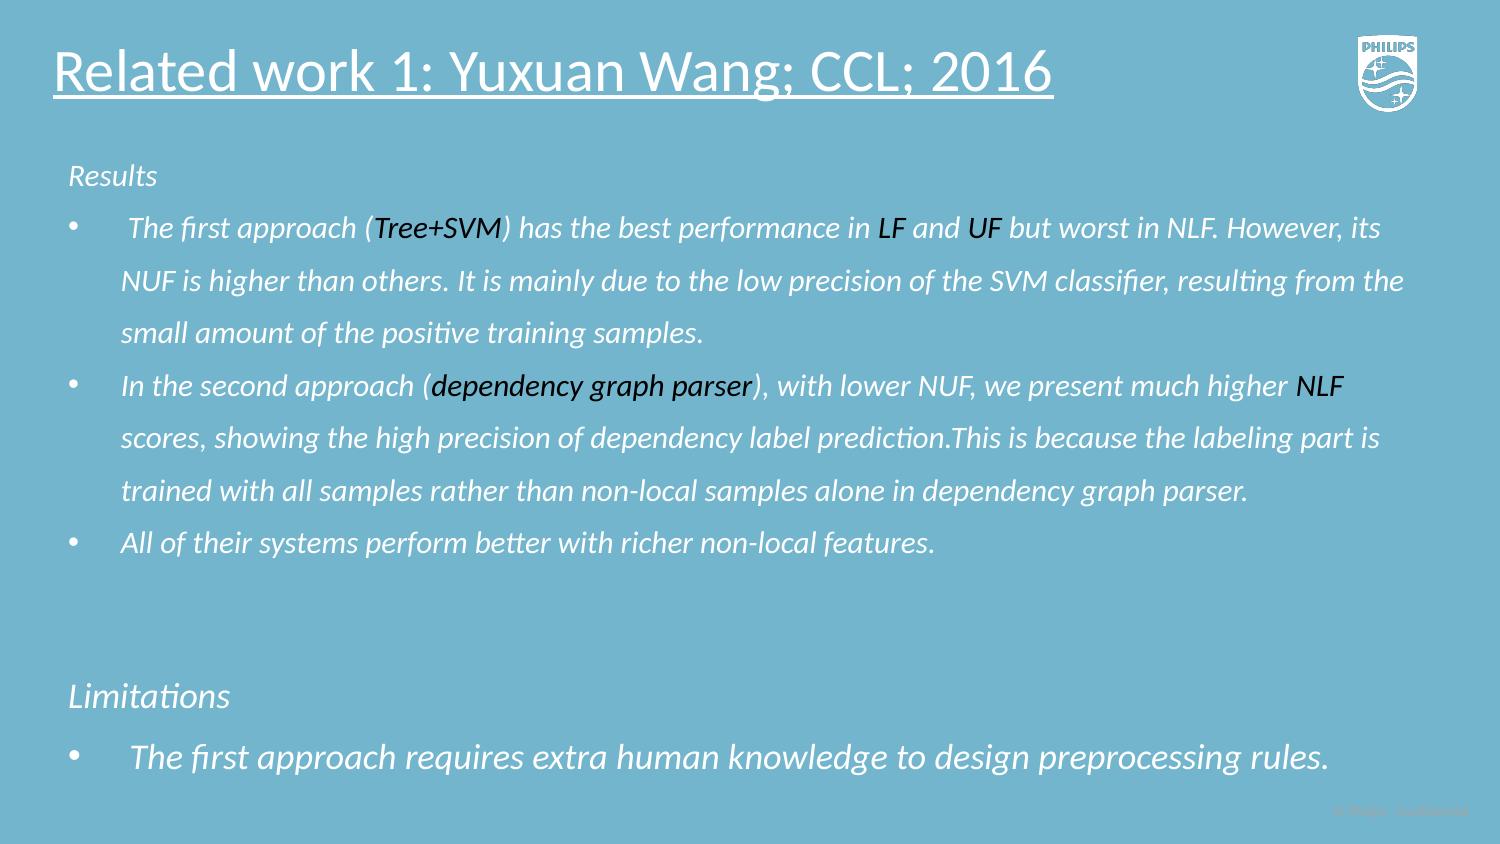

Related work 1: Yuxuan Wang; CCL; 2016
Results
 The first approach (Tree+SVM) has the best performance in LF and UF but worst in NLF. However, its NUF is higher than others. It is mainly due to the low precision of the SVM classifier, resulting from the small amount of the positive training samples.
In the second approach (dependency graph parser), with lower NUF, we present much higher NLF scores, showing the high precision of dependency label prediction.This is because the labeling part is trained with all samples rather than non-local samples alone in dependency graph parser.
All of their systems perform better with richer non-local features.
Limitations
 The first approach requires extra human knowledge to design preprocessing rules.